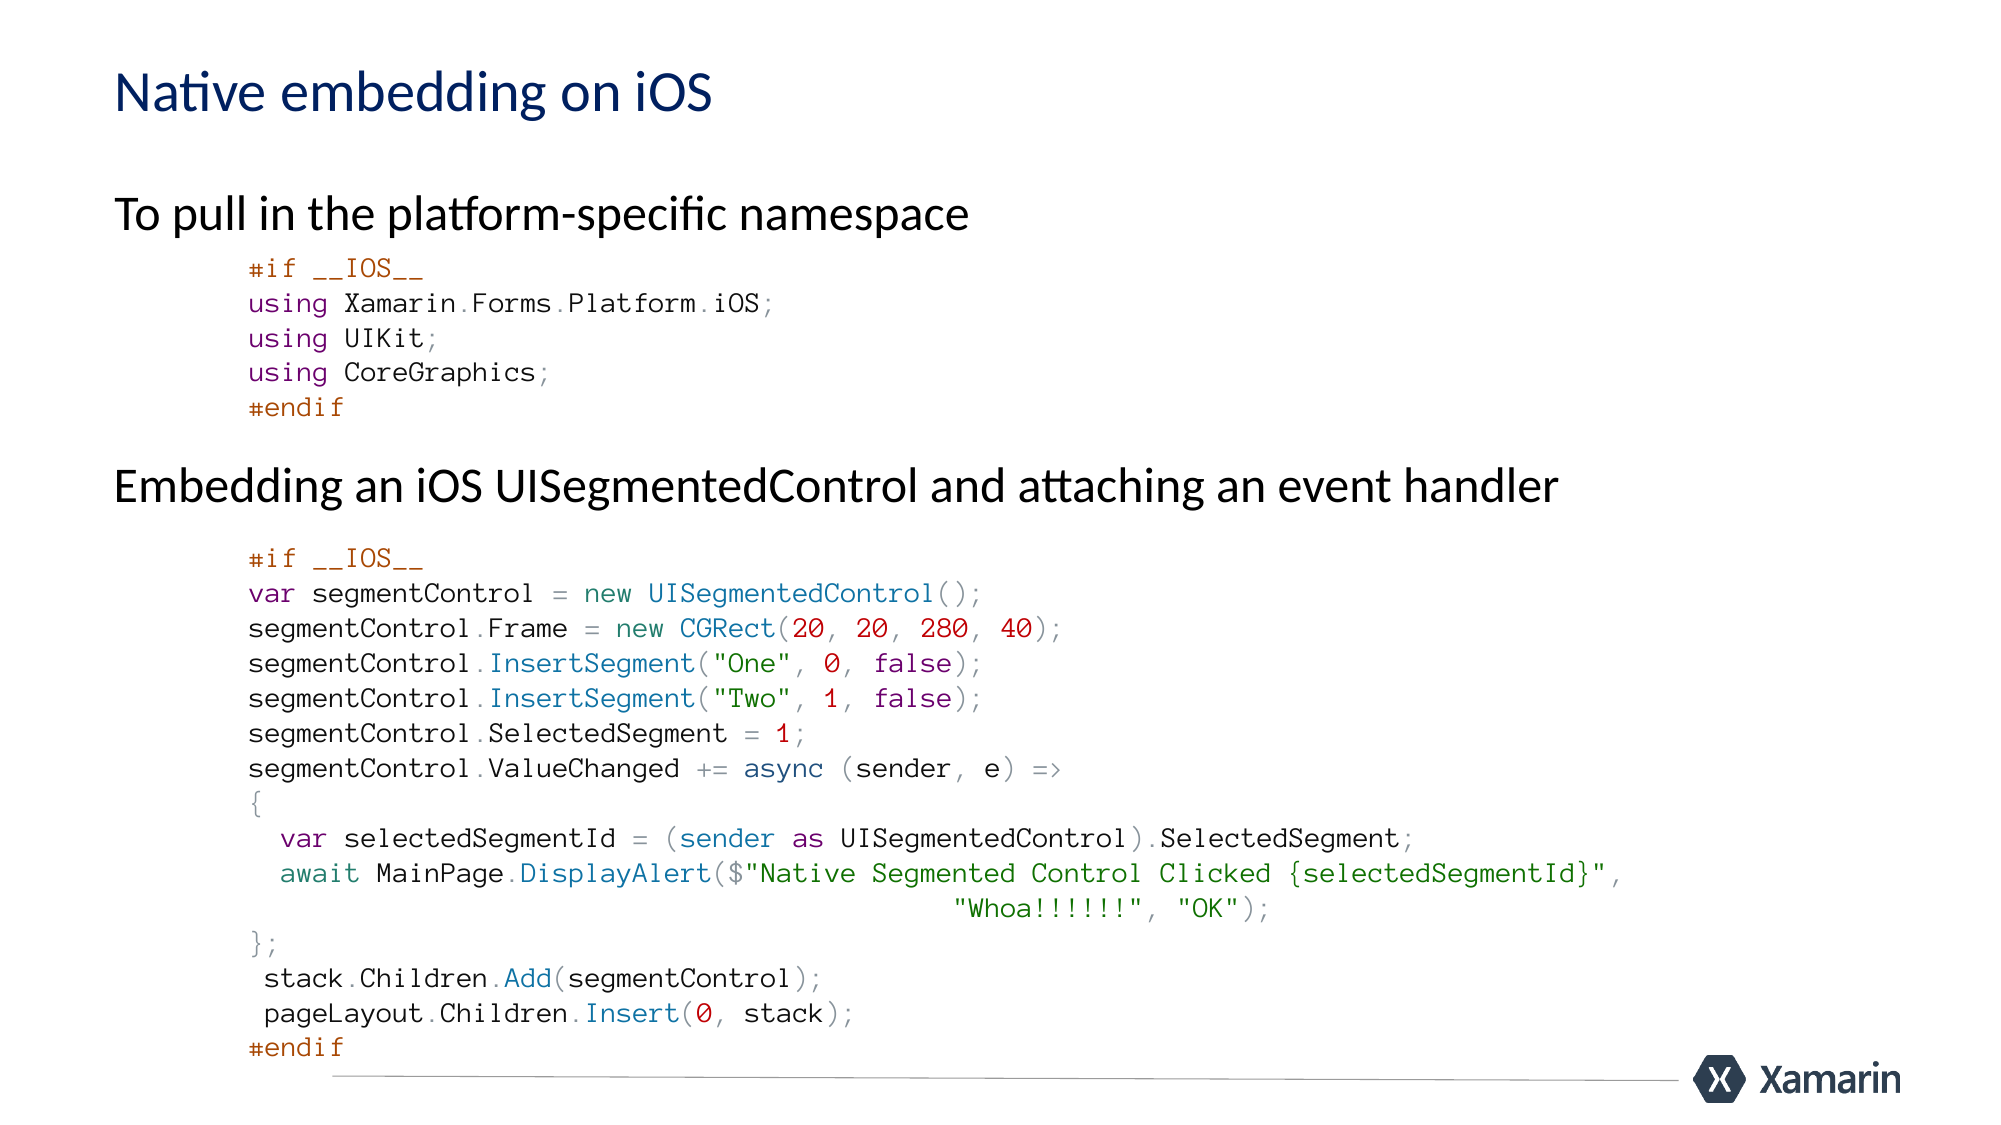

# Native embedding on iOS
To pull in the platform-specific namespace
#if __IOS__
using Xamarin.Forms.Platform.iOS;
using UIKit;
using CoreGraphics;
#endif
Embedding an iOS UISegmentedControl and attaching an event handler
#if __IOS__
var segmentControl = new UISegmentedControl();
segmentControl.Frame = new CGRect(20, 20, 280, 40);
segmentControl.InsertSegment("One", 0, false);
segmentControl.InsertSegment("Two", 1, false);
segmentControl.SelectedSegment = 1;
segmentControl.ValueChanged += async (sender, e) =>
{
  var selectedSegmentId = (sender as UISegmentedControl).SelectedSegment;
  await MainPage.DisplayAlert($"Native Segmented Control Clicked {selectedSegmentId}",
                                            "Whoa!!!!!!", "OK");
};
 stack.Children.Add(segmentControl);
 pageLayout.Children.Insert(0, stack);
#endif